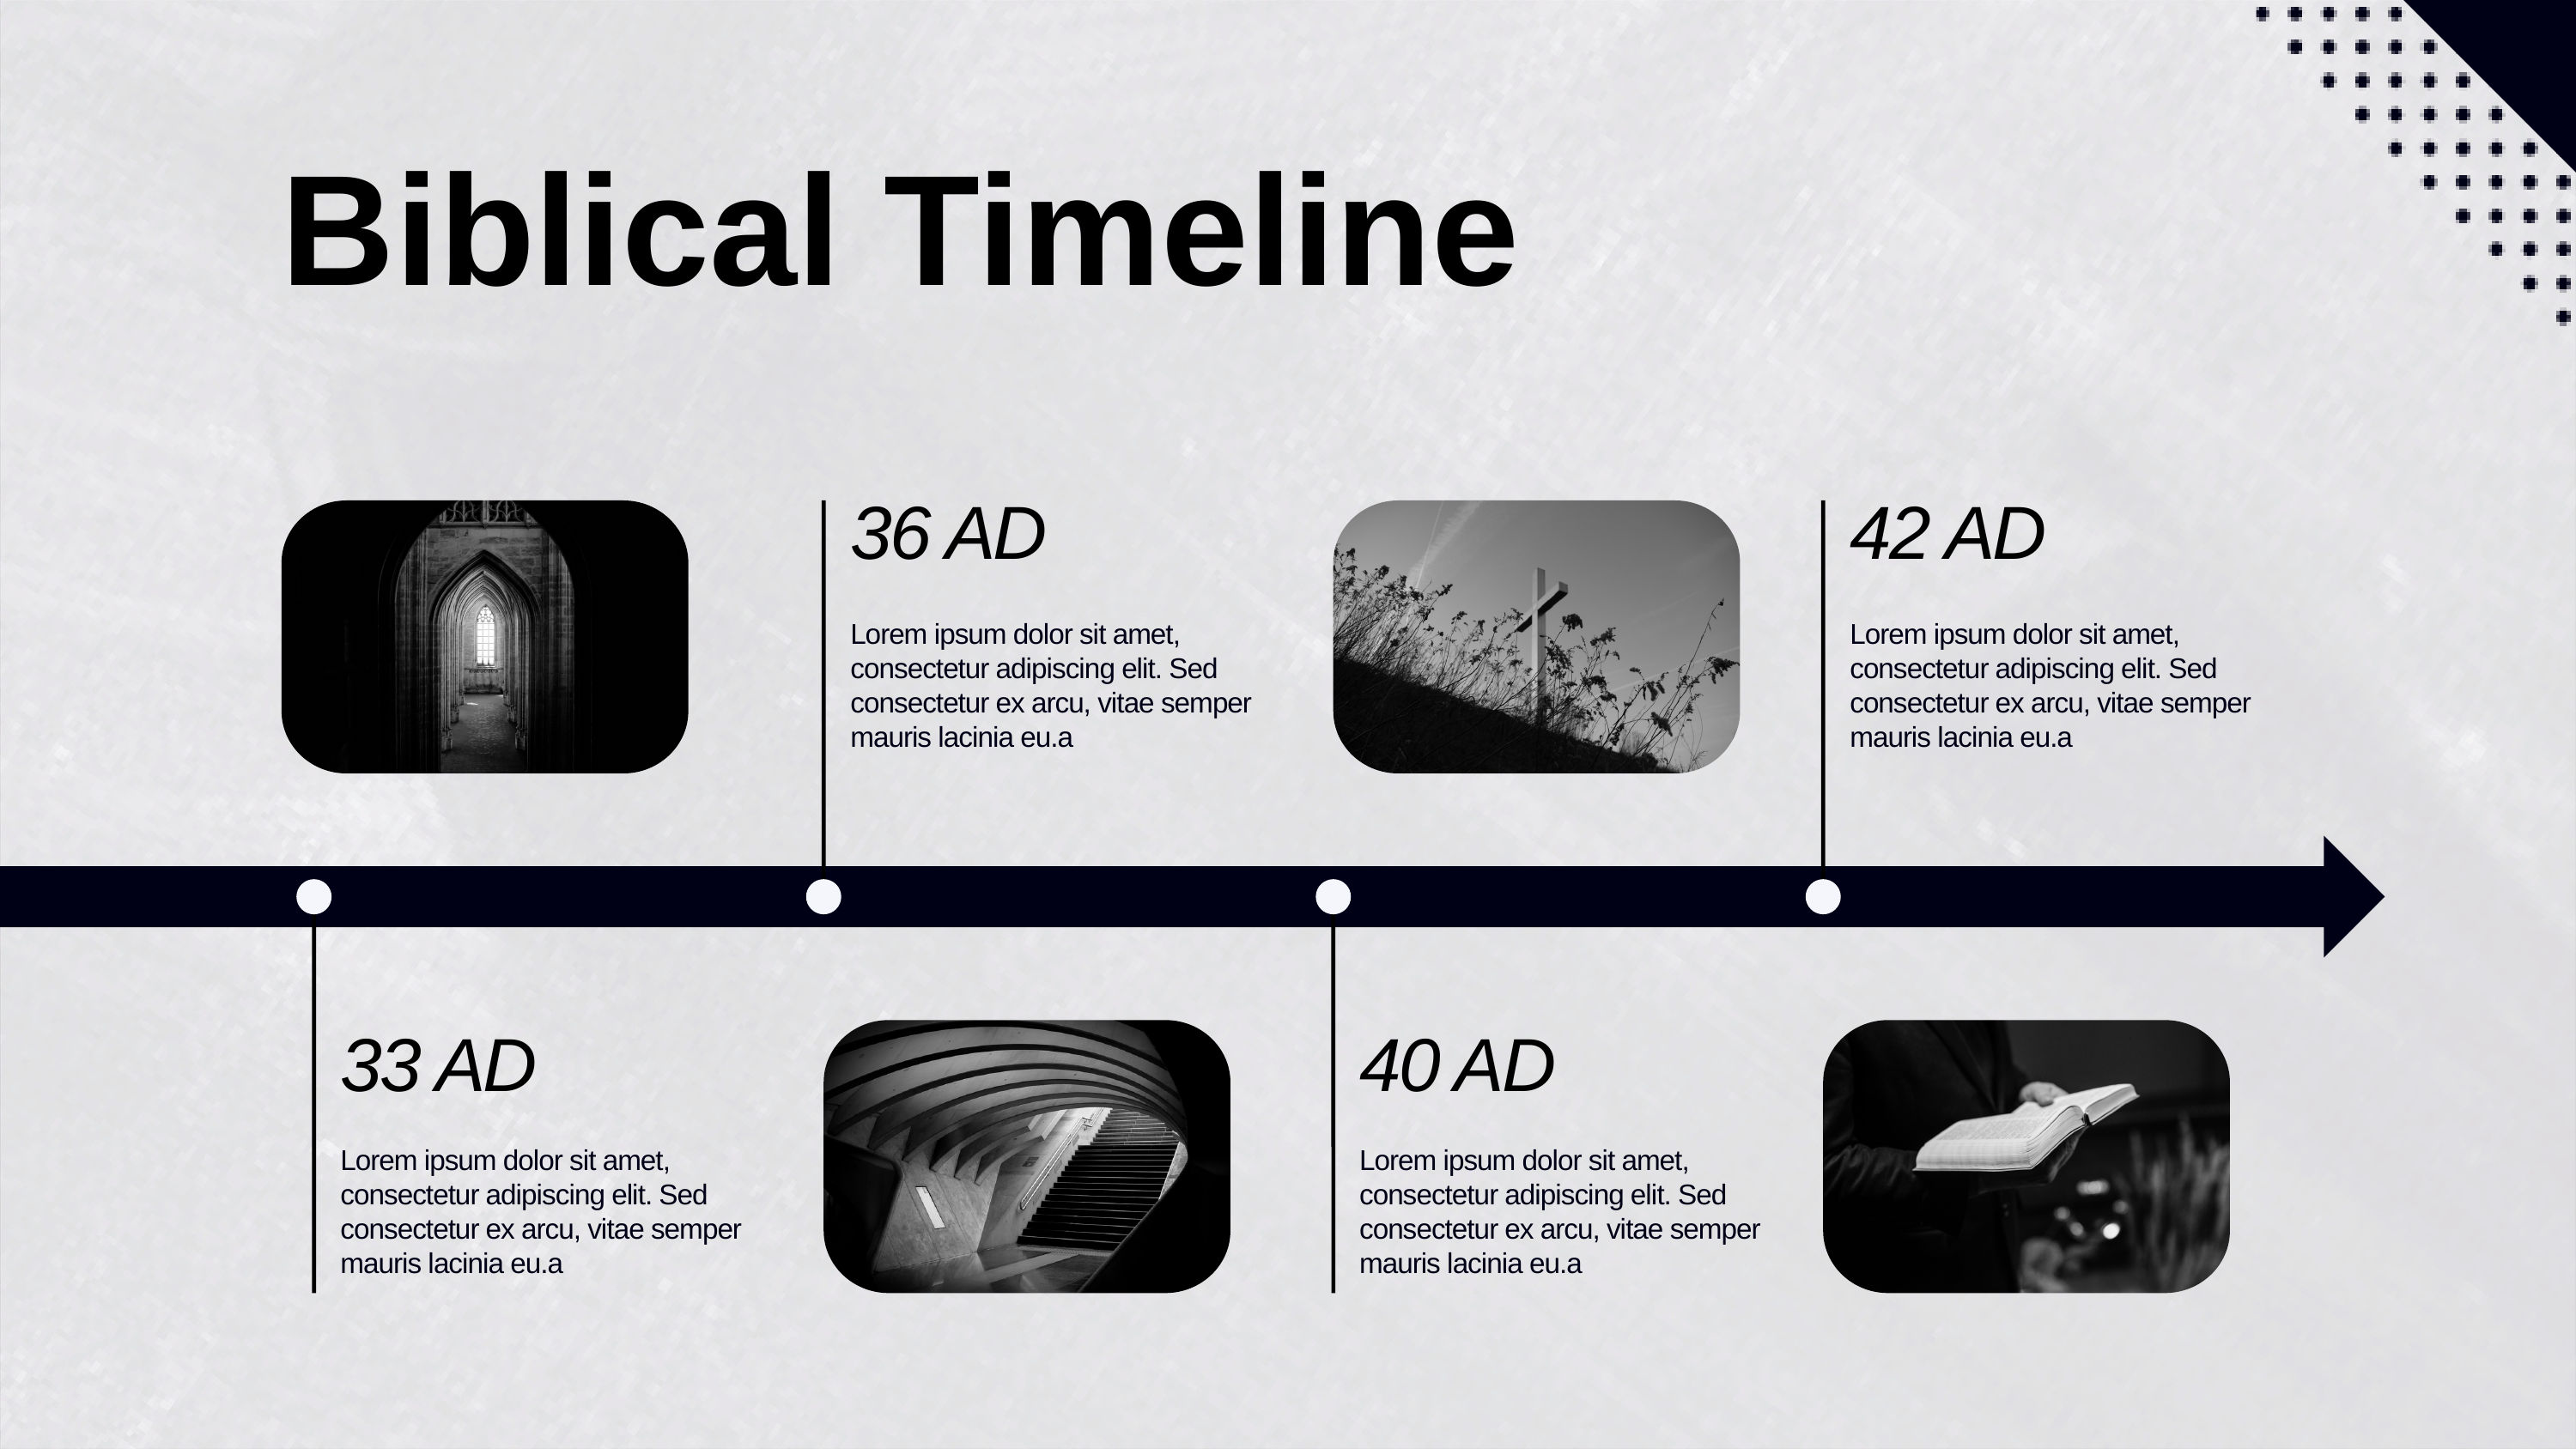

Biblical Timeline

36 AD
42 AD
Lorem ipsum dolor sit amet, consectetur adipiscing elit. Sed consectetur ex arcu, vitae semper mauris lacinia eu.a
Lorem ipsum dolor sit amet, consectetur adipiscing elit. Sed consectetur ex arcu, vitae semper mauris lacinia eu.a

33 AD
40 AD
Lorem ipsum dolor sit amet, consectetur adipiscing elit. Sed consectetur ex arcu, vitae semper mauris lacinia eu.a
Lorem ipsum dolor sit amet, consectetur adipiscing elit. Sed consectetur ex arcu, vitae semper mauris lacinia eu.a